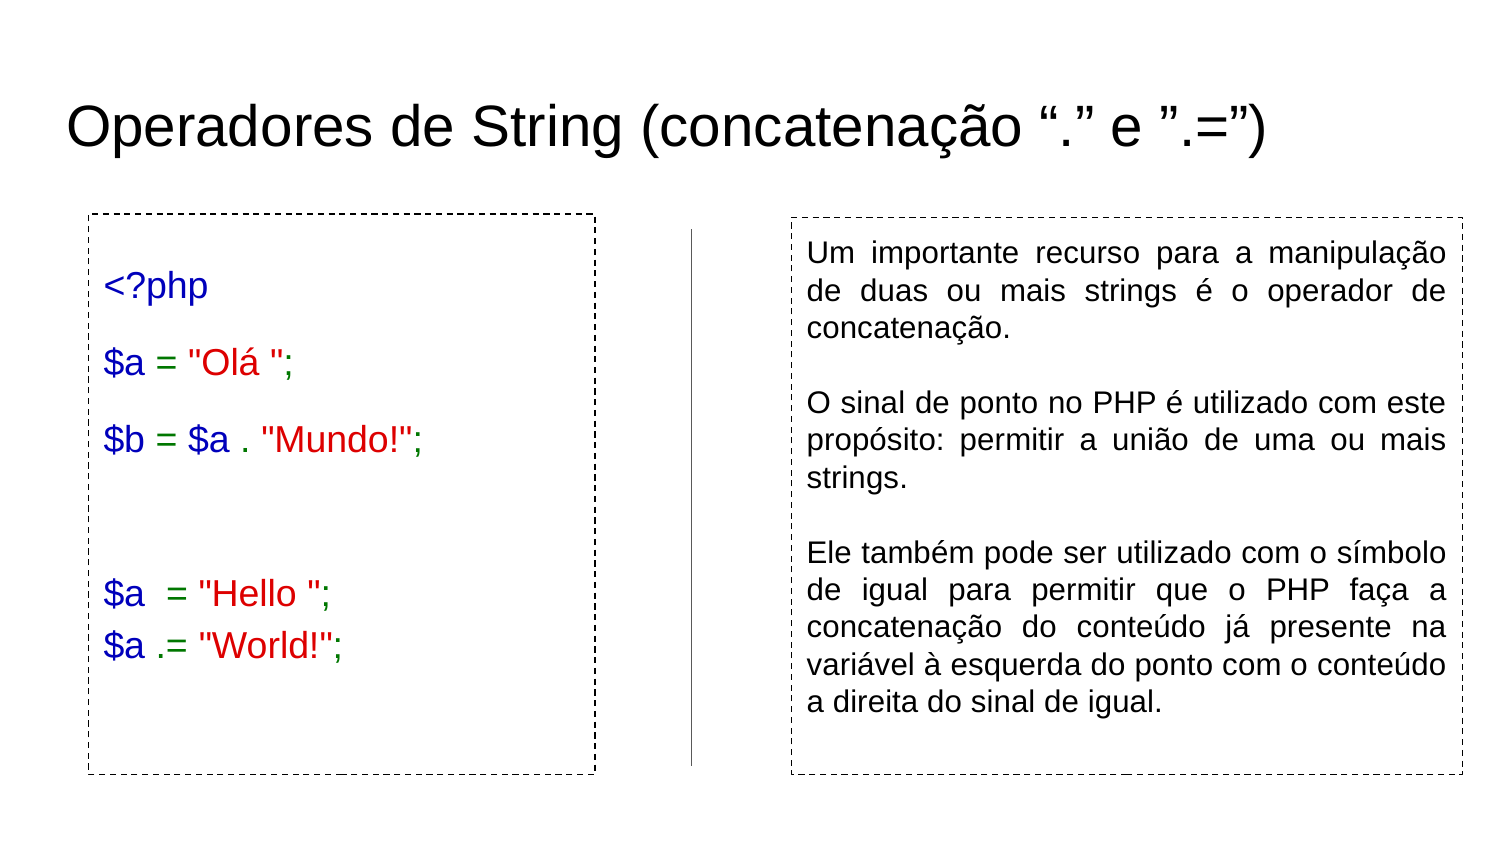

# Operadores de String (concatenação “.” e ”.=”)
<?php
$a = "Olá ";
$b = $a . "Mundo!";

$a  = "Hello ";
$a .= "World!";
Um importante recurso para a manipulação de duas ou mais strings é o operador de concatenação.
O sinal de ponto no PHP é utilizado com este propósito: permitir a união de uma ou mais strings.
Ele também pode ser utilizado com o símbolo de igual para permitir que o PHP faça a concatenação do conteúdo já presente na variável à esquerda do ponto com o conteúdo a direita do sinal de igual.